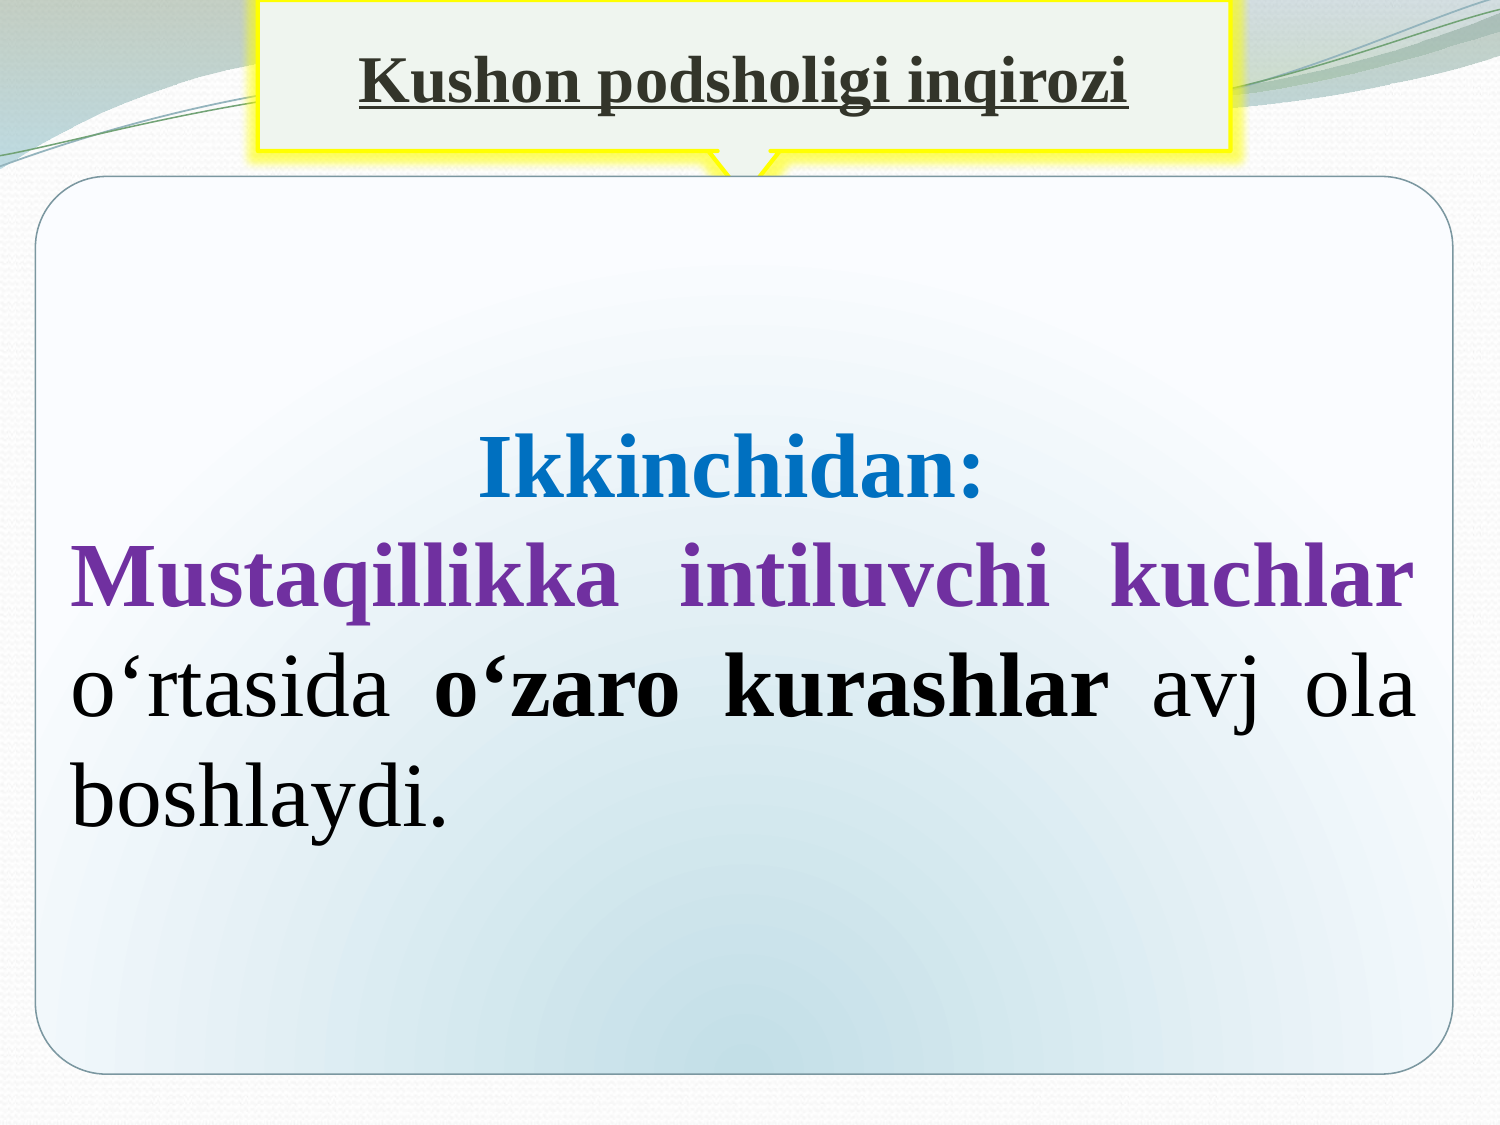

Kushon podsholigi inqirozi
Ikkinchidan:
Mustaqillikka intiluvchi kuchlar o‘rtasida o‘zaro kurashlar avj ola boshlaydi.